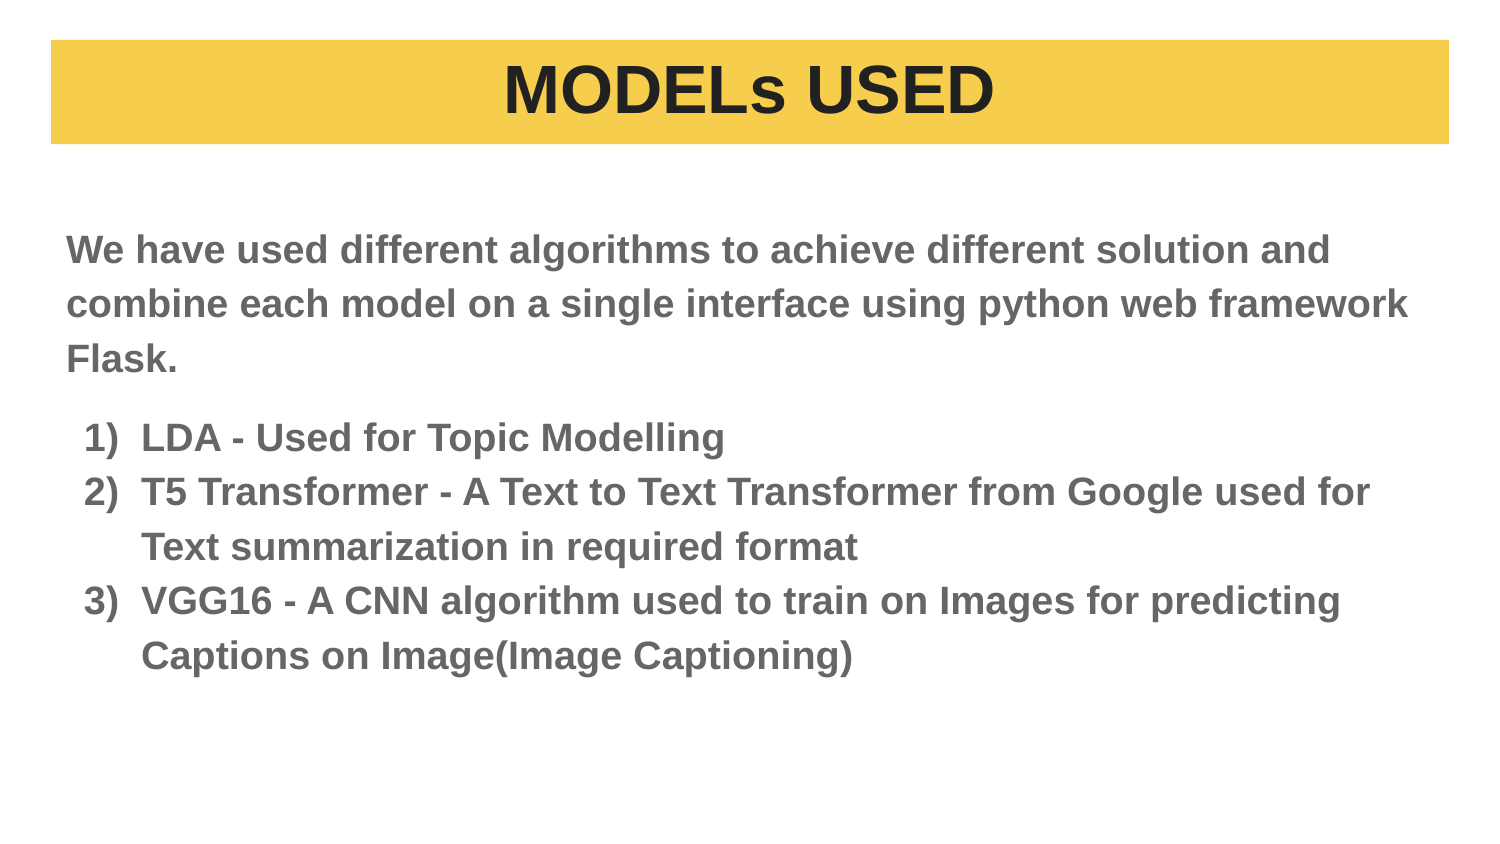

# MODELs USED

We have used different algorithms to achieve different solution and combine each model on a single interface using python web framework Flask.
LDA - Used for Topic Modelling
T5 Transformer - A Text to Text Transformer from Google used for Text summarization in required format
VGG16 - A CNN algorithm used to train on Images for predicting Captions on Image(Image Captioning)